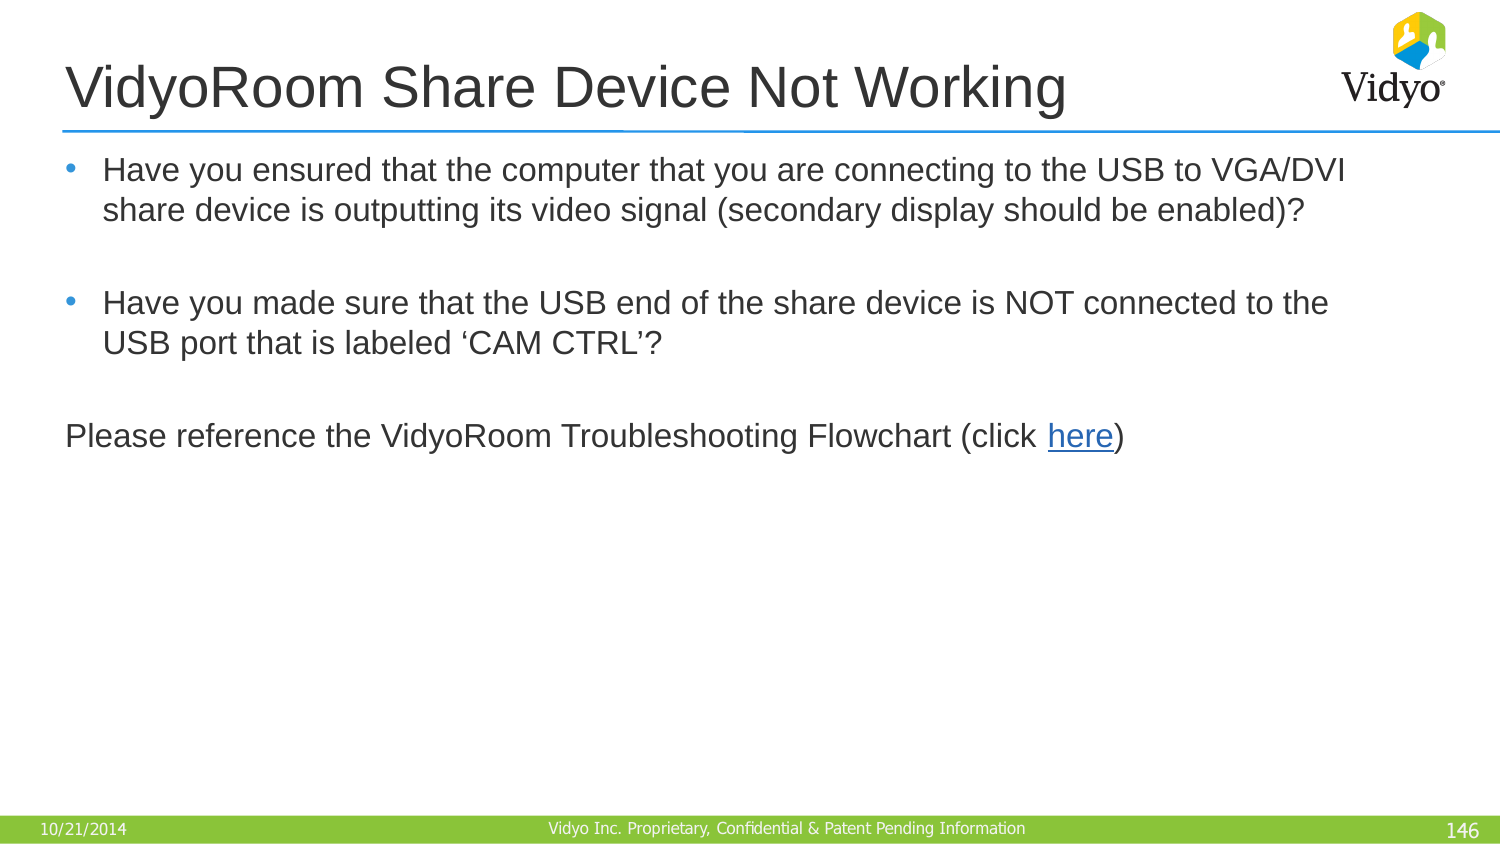

# VidyoRoom Share Device Not Working
Have you ensured that the computer that you are connecting to the USB to VGA/DVI share device is outputting its video signal (secondary display should be enabled)?

Have you made sure that the USB end of the share device is NOT connected to the USB port that is labeled ‘CAM CTRL’?

Please reference the VidyoRoom Troubleshooting Flowchart (click here)